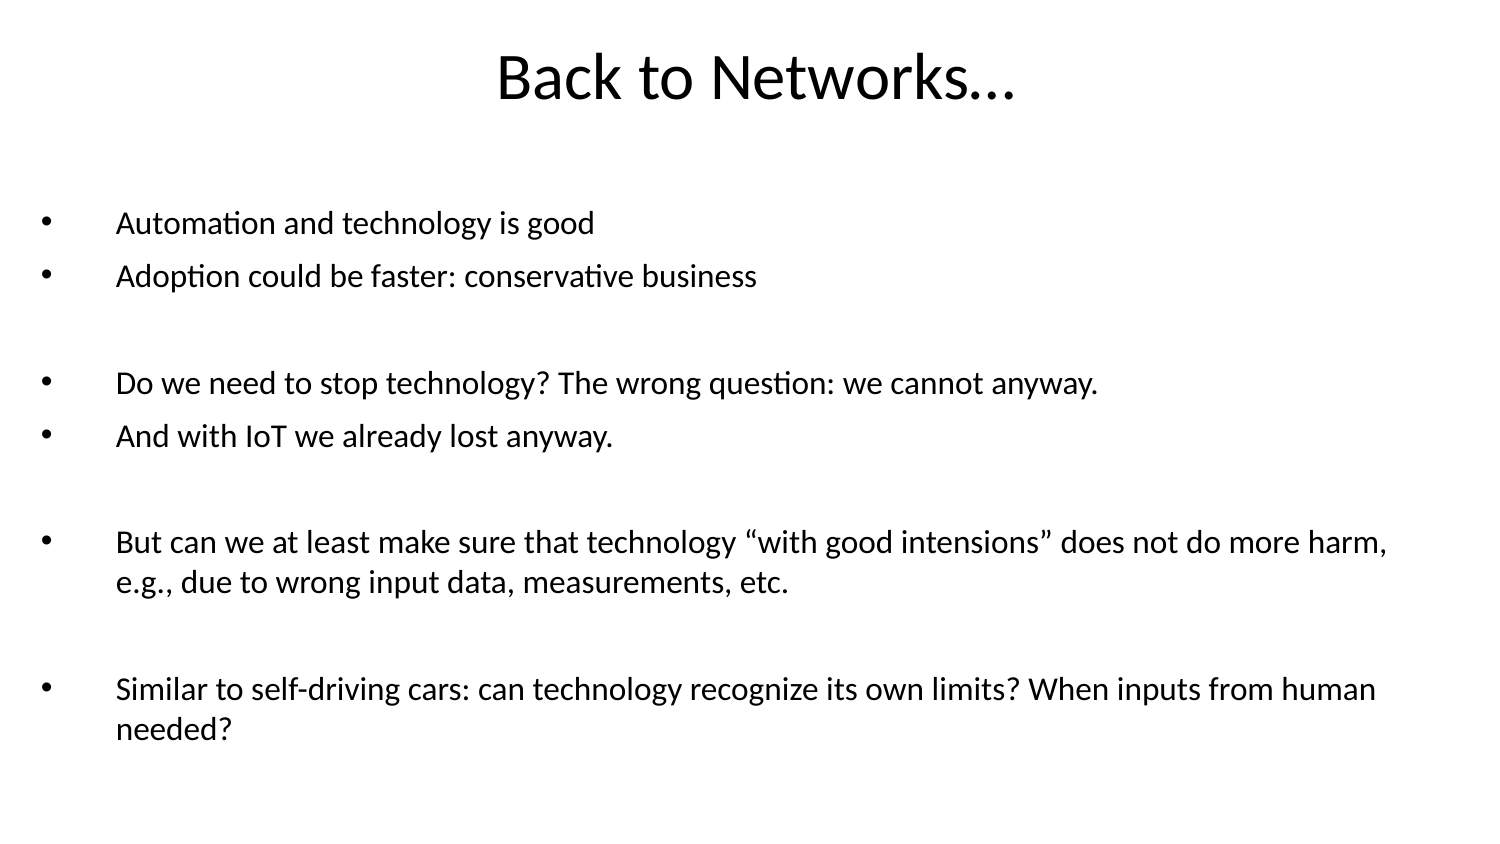

# Back to Networks…
Automation and technology is good
Adoption could be faster: conservative business

Do we need to stop technology? The wrong question: we cannot anyway.
And with IoT we already lost anyway.

But can we at least make sure that technology “with good intensions” does not do more harm, e.g., due to wrong input data, measurements, etc.

Similar to self-driving cars: can technology recognize its own limits? When inputs from human needed?